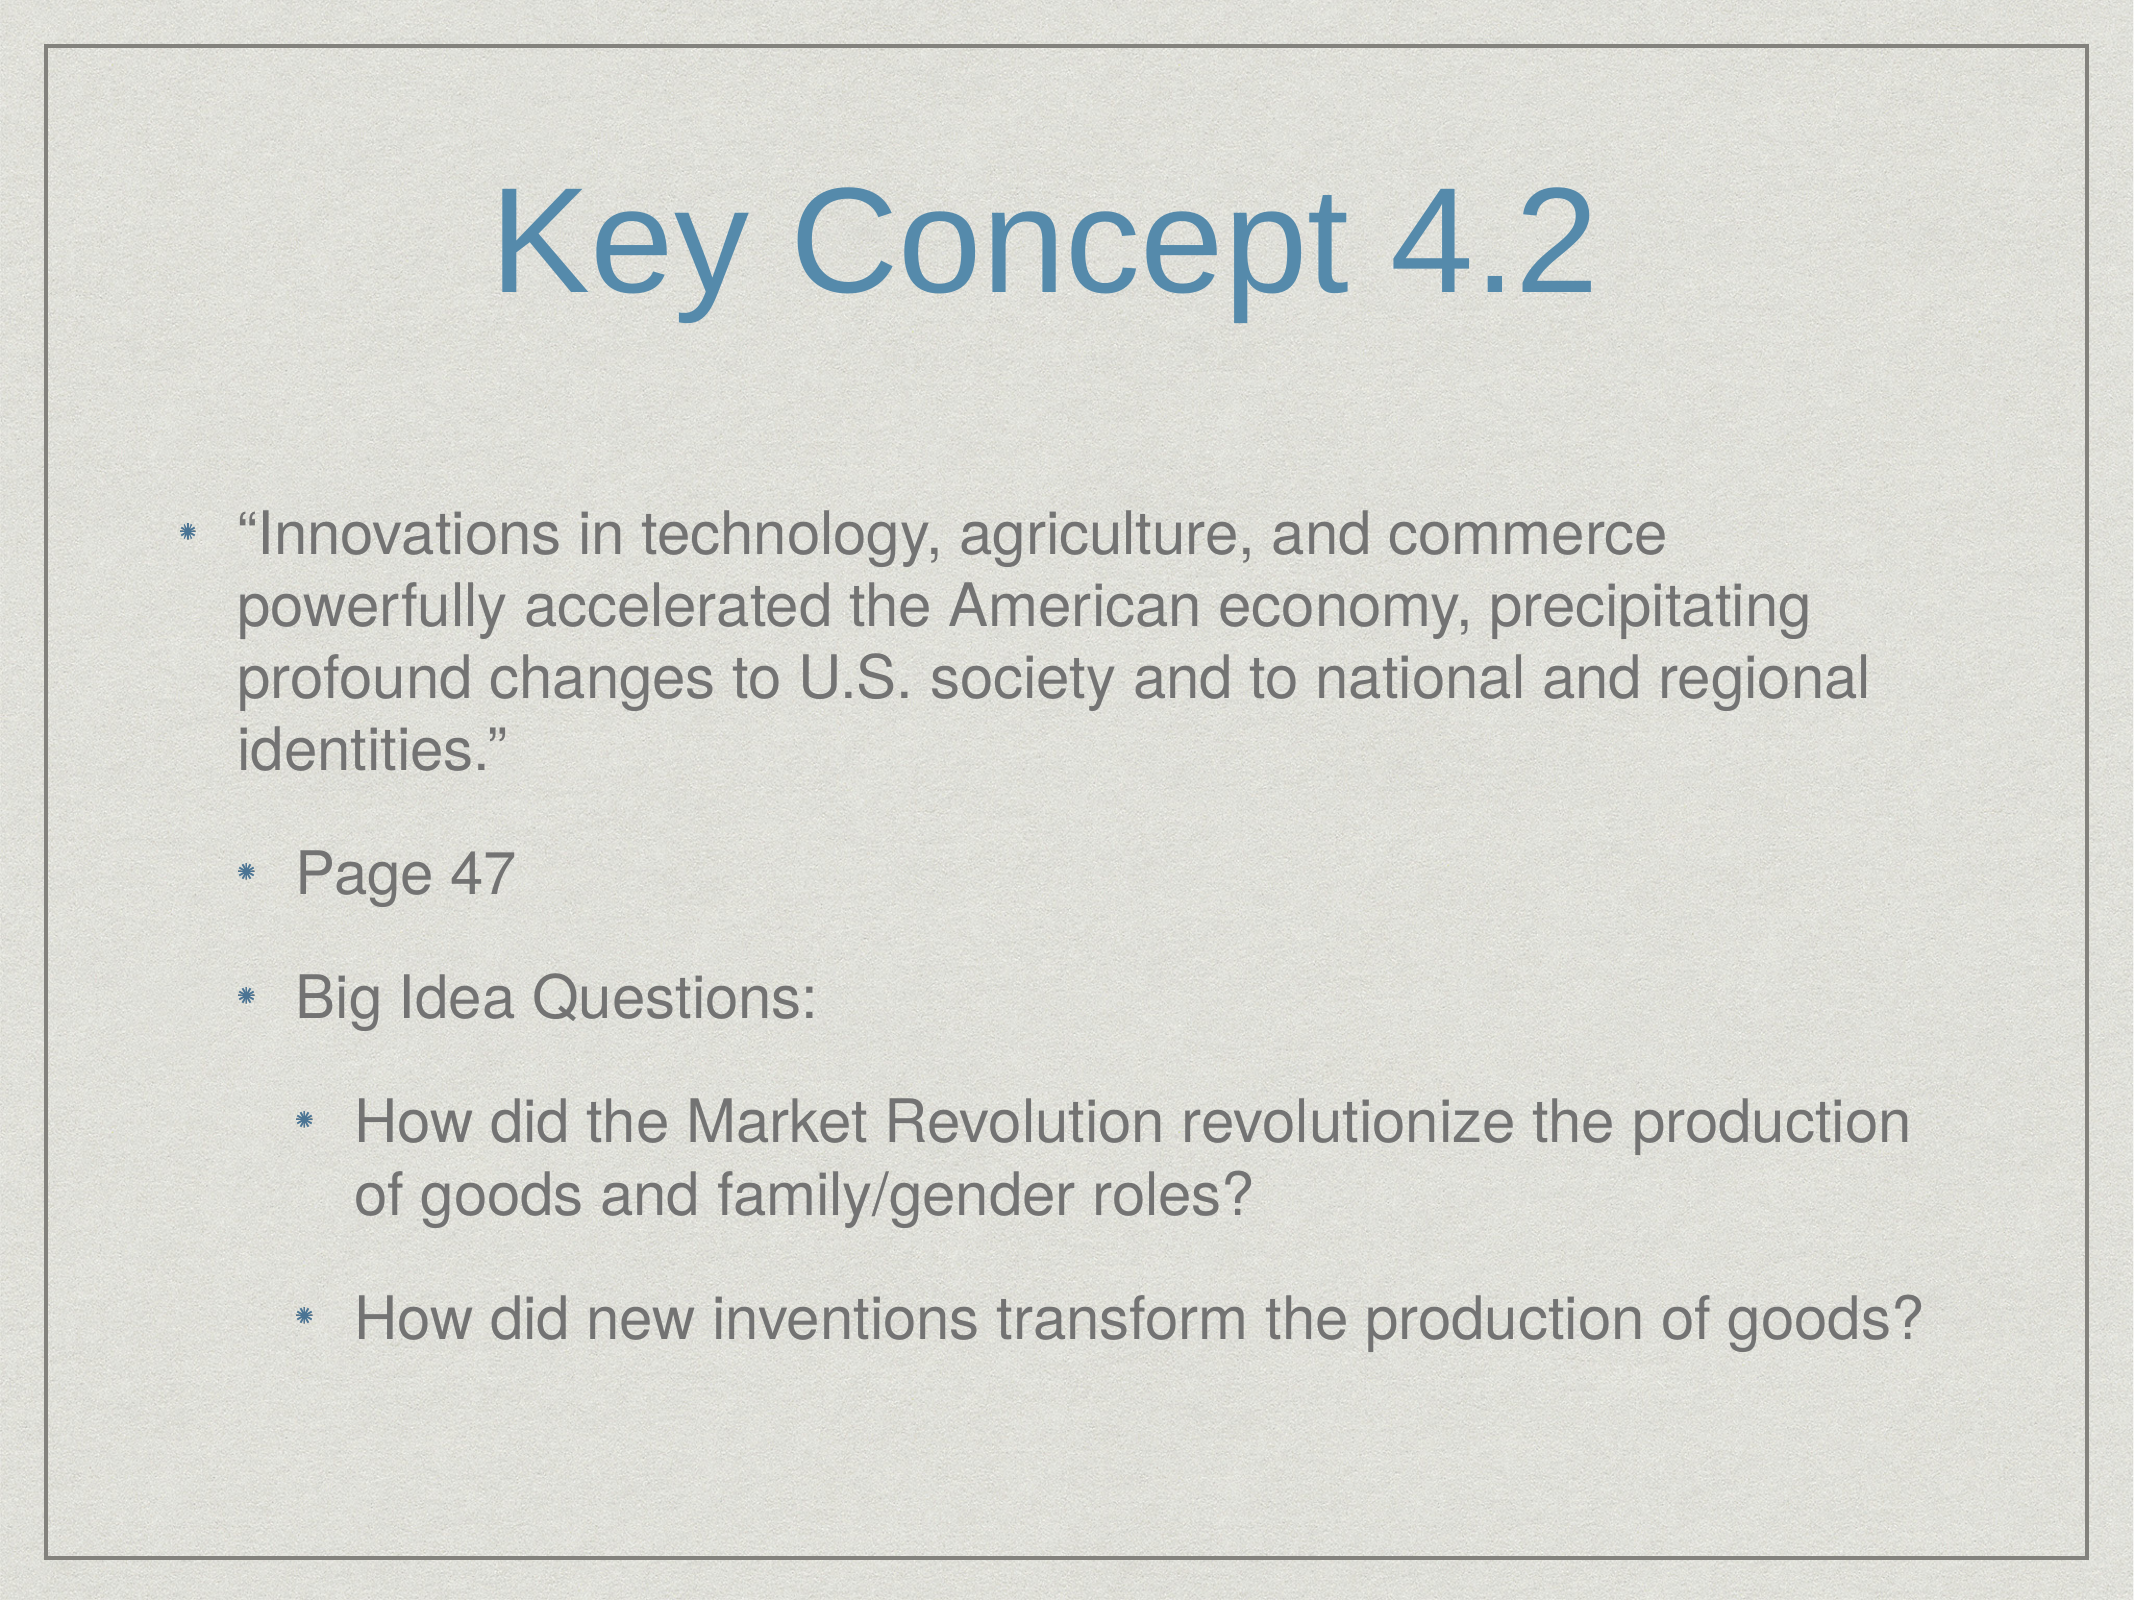

# Key Concept 4.2
“Innovations in technology, agriculture, and commerce powerfully accelerated the American economy, precipitating profound changes to U.S. society and to national and regional identities.”
Page 47
Big Idea Questions:
How did the Market Revolution revolutionize the production of goods and family/gender roles?
How did new inventions transform the production of goods?